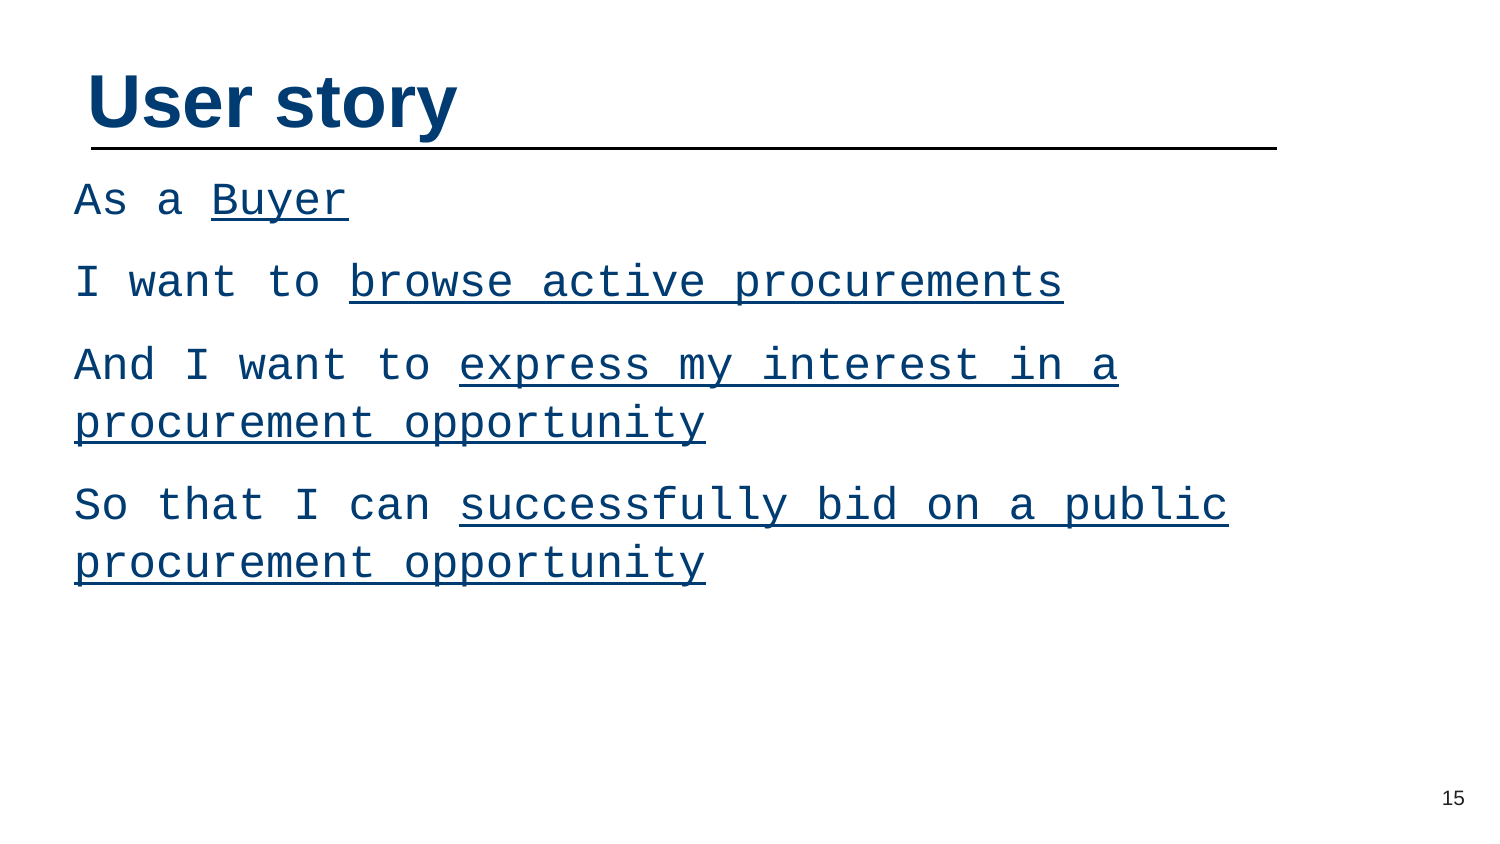

# User story 2
As a Buyer
I want to browse active procurements
And I want to express my interest in a procurement opportunity
So that I can successfully bid on a public procurement opportunity
15